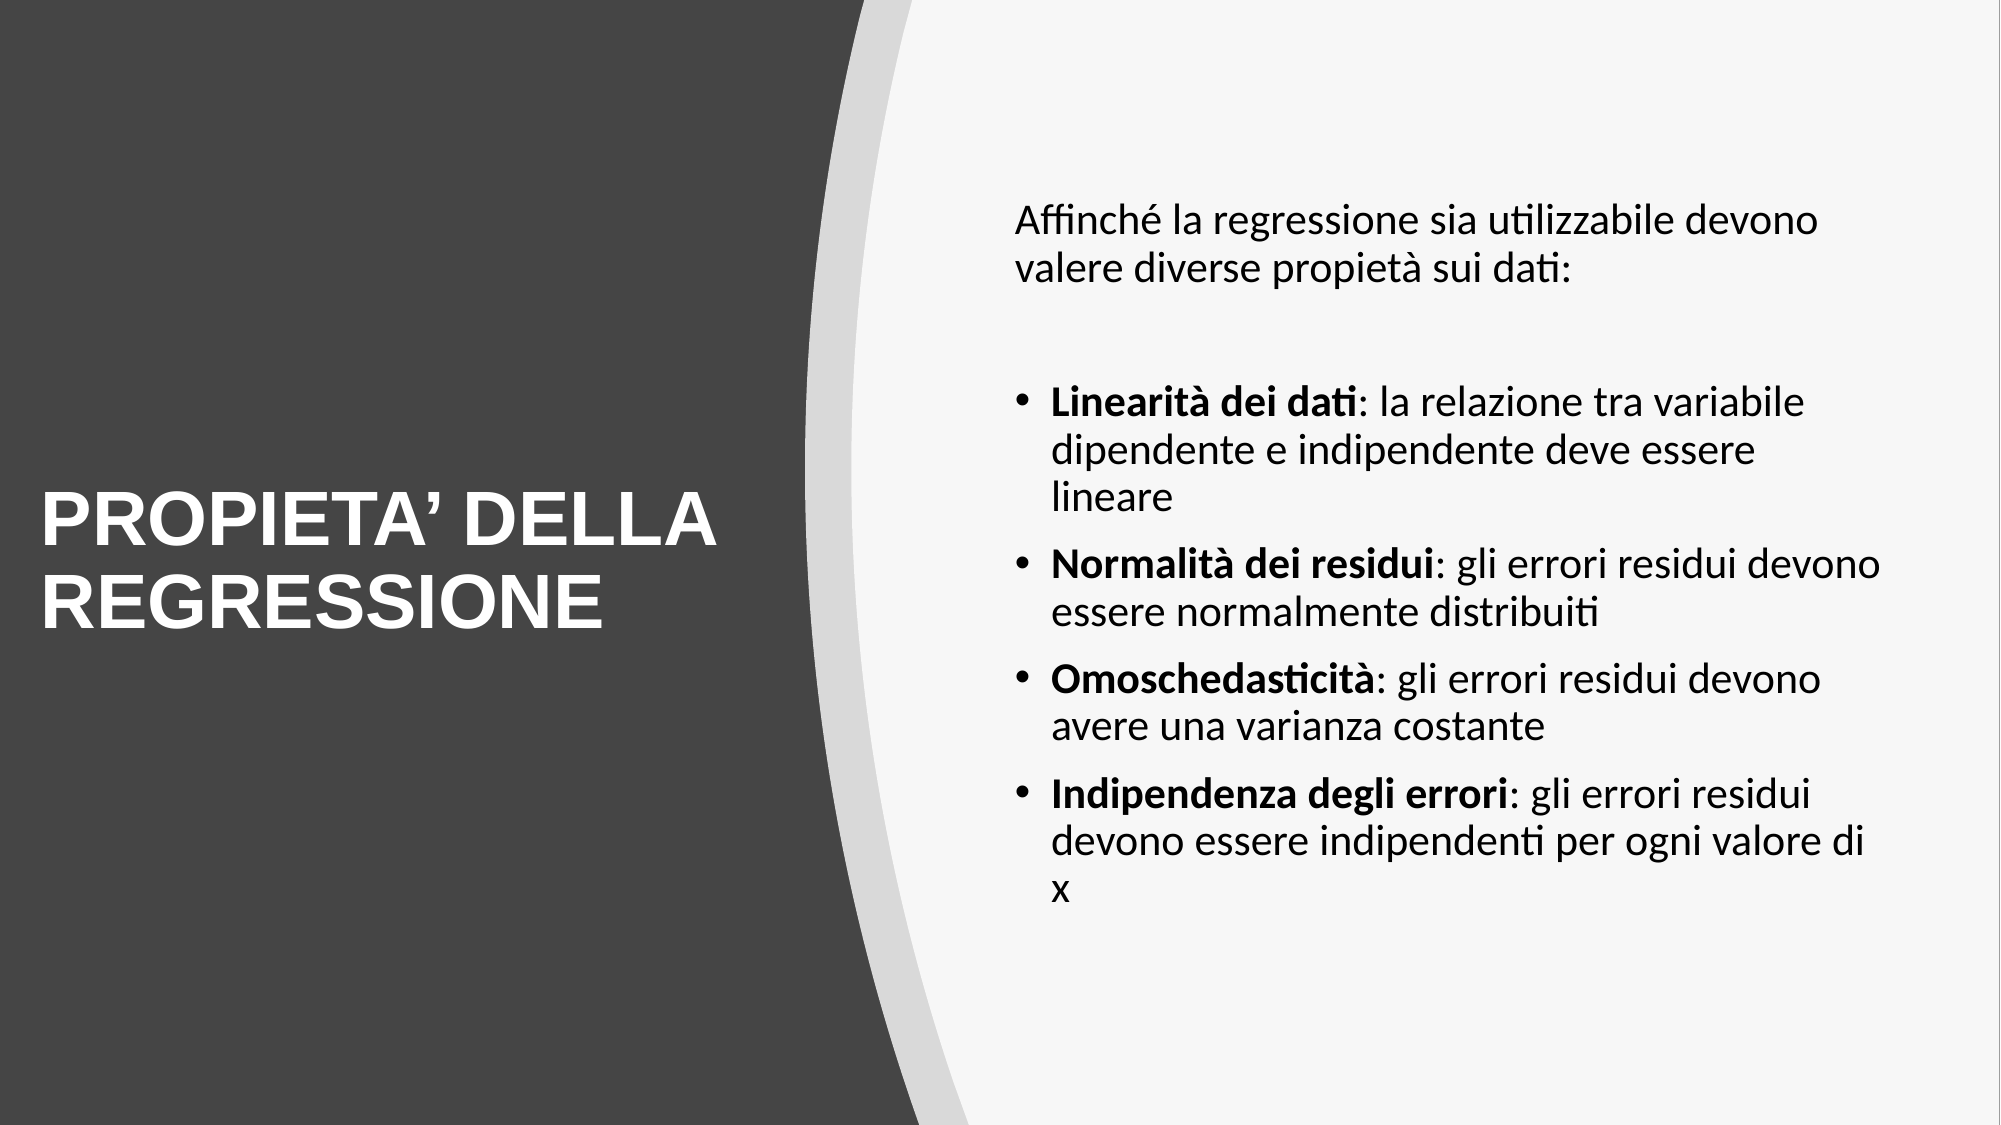

Affinché la regressione sia utilizzabile devono valere diverse propietà sui dati:

Linearità dei dati: la relazione tra variabile dipendente e indipendente deve essere lineare
Normalità dei residui: gli errori residui devono essere normalmente distribuiti
Omoschedasticità: gli errori residui devono avere una varianza costante
Indipendenza degli errori: gli errori residui devono essere indipendenti per ogni valore di x
# PROPIETA’ DELLA REGRESSIONE